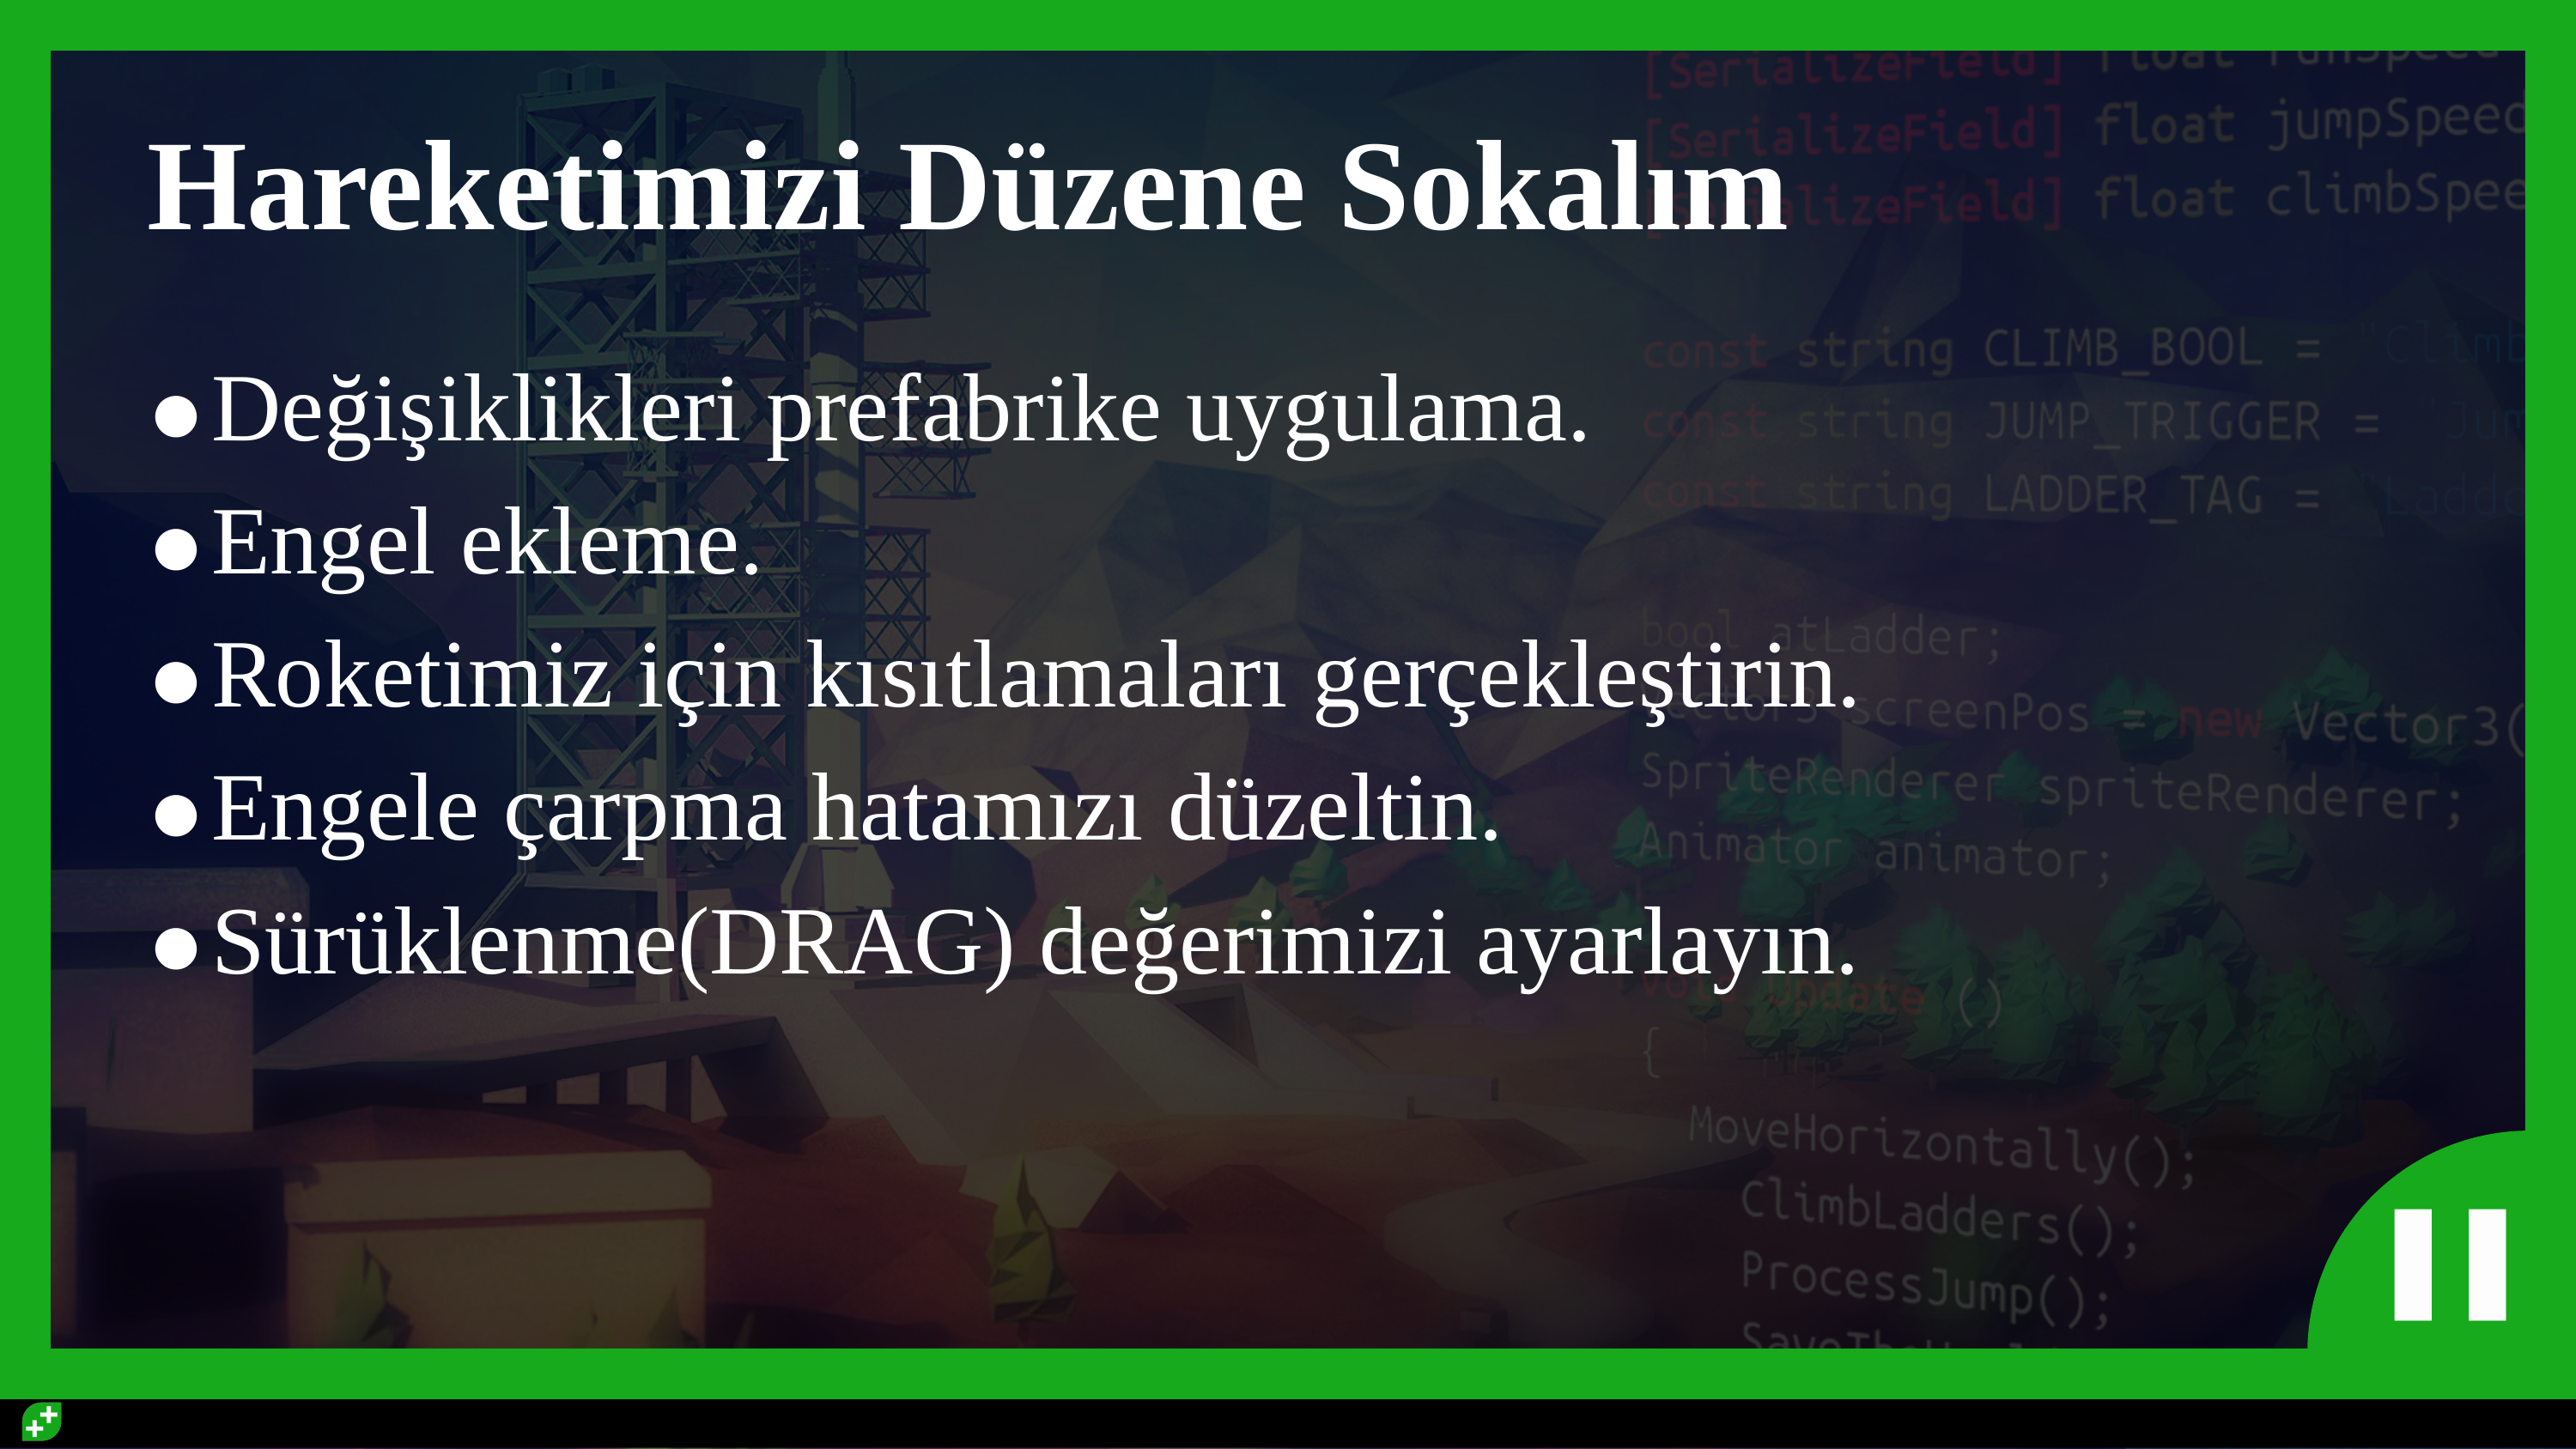

# Hareketimizi Düzene Sokalım
Değişiklikleri prefabrike uygulama.
Engel ekleme.
Roketimiz için kısıtlamaları gerçekleştirin.
Engele çarpma hatamızı düzeltin.
Sürüklenme(DRAG) değerimizi ayarlayın.